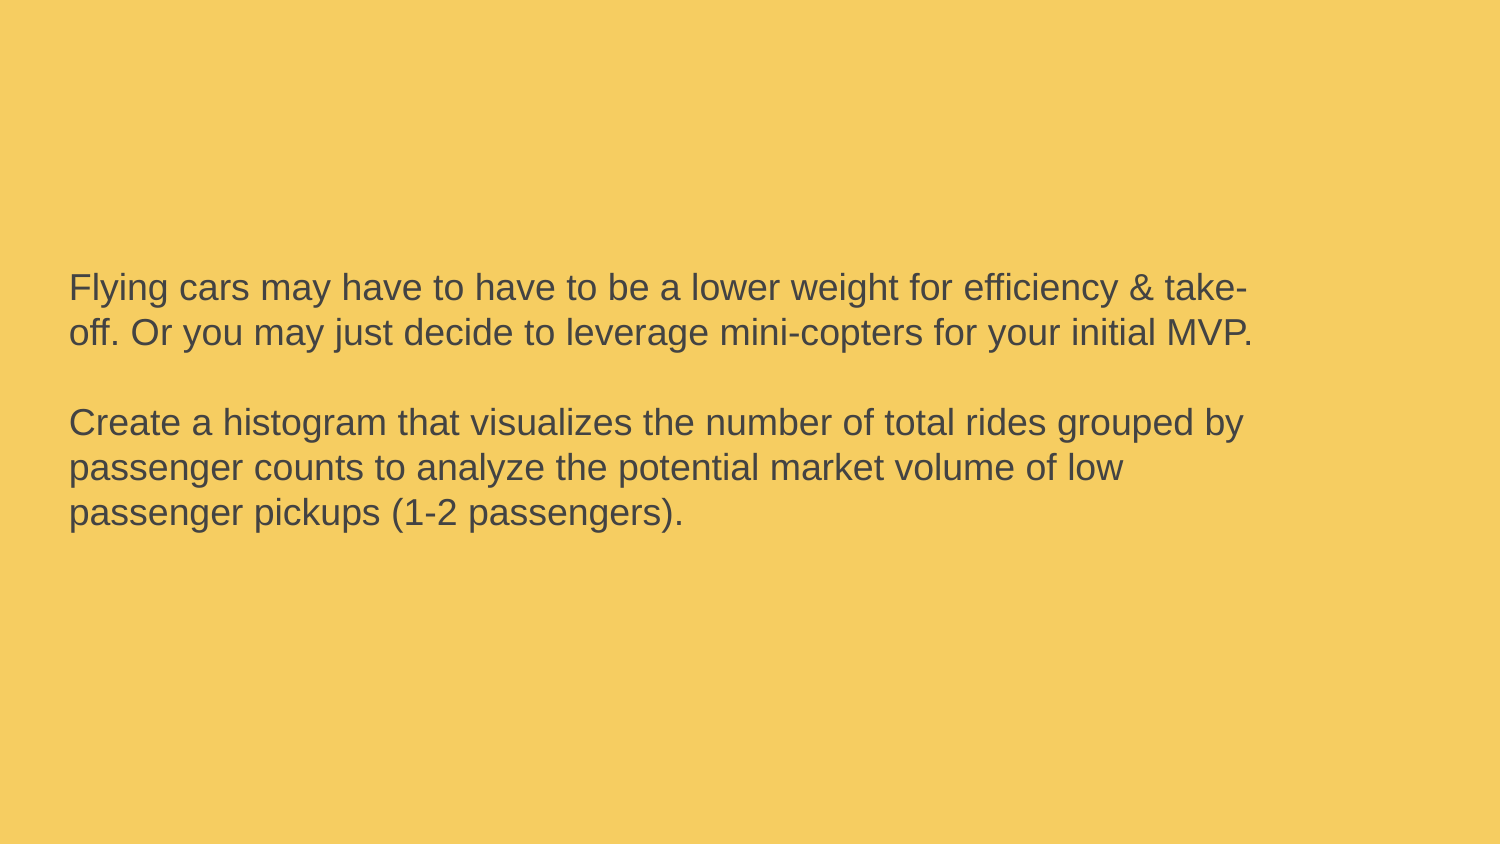

# Flying cars may have to have to be a lower weight for efficiency & take-off. Or you may just decide to leverage mini-copters for your initial MVP.

Create a histogram that visualizes the number of total rides grouped by passenger counts to analyze the potential market volume of low passenger pickups (1-2 passengers).